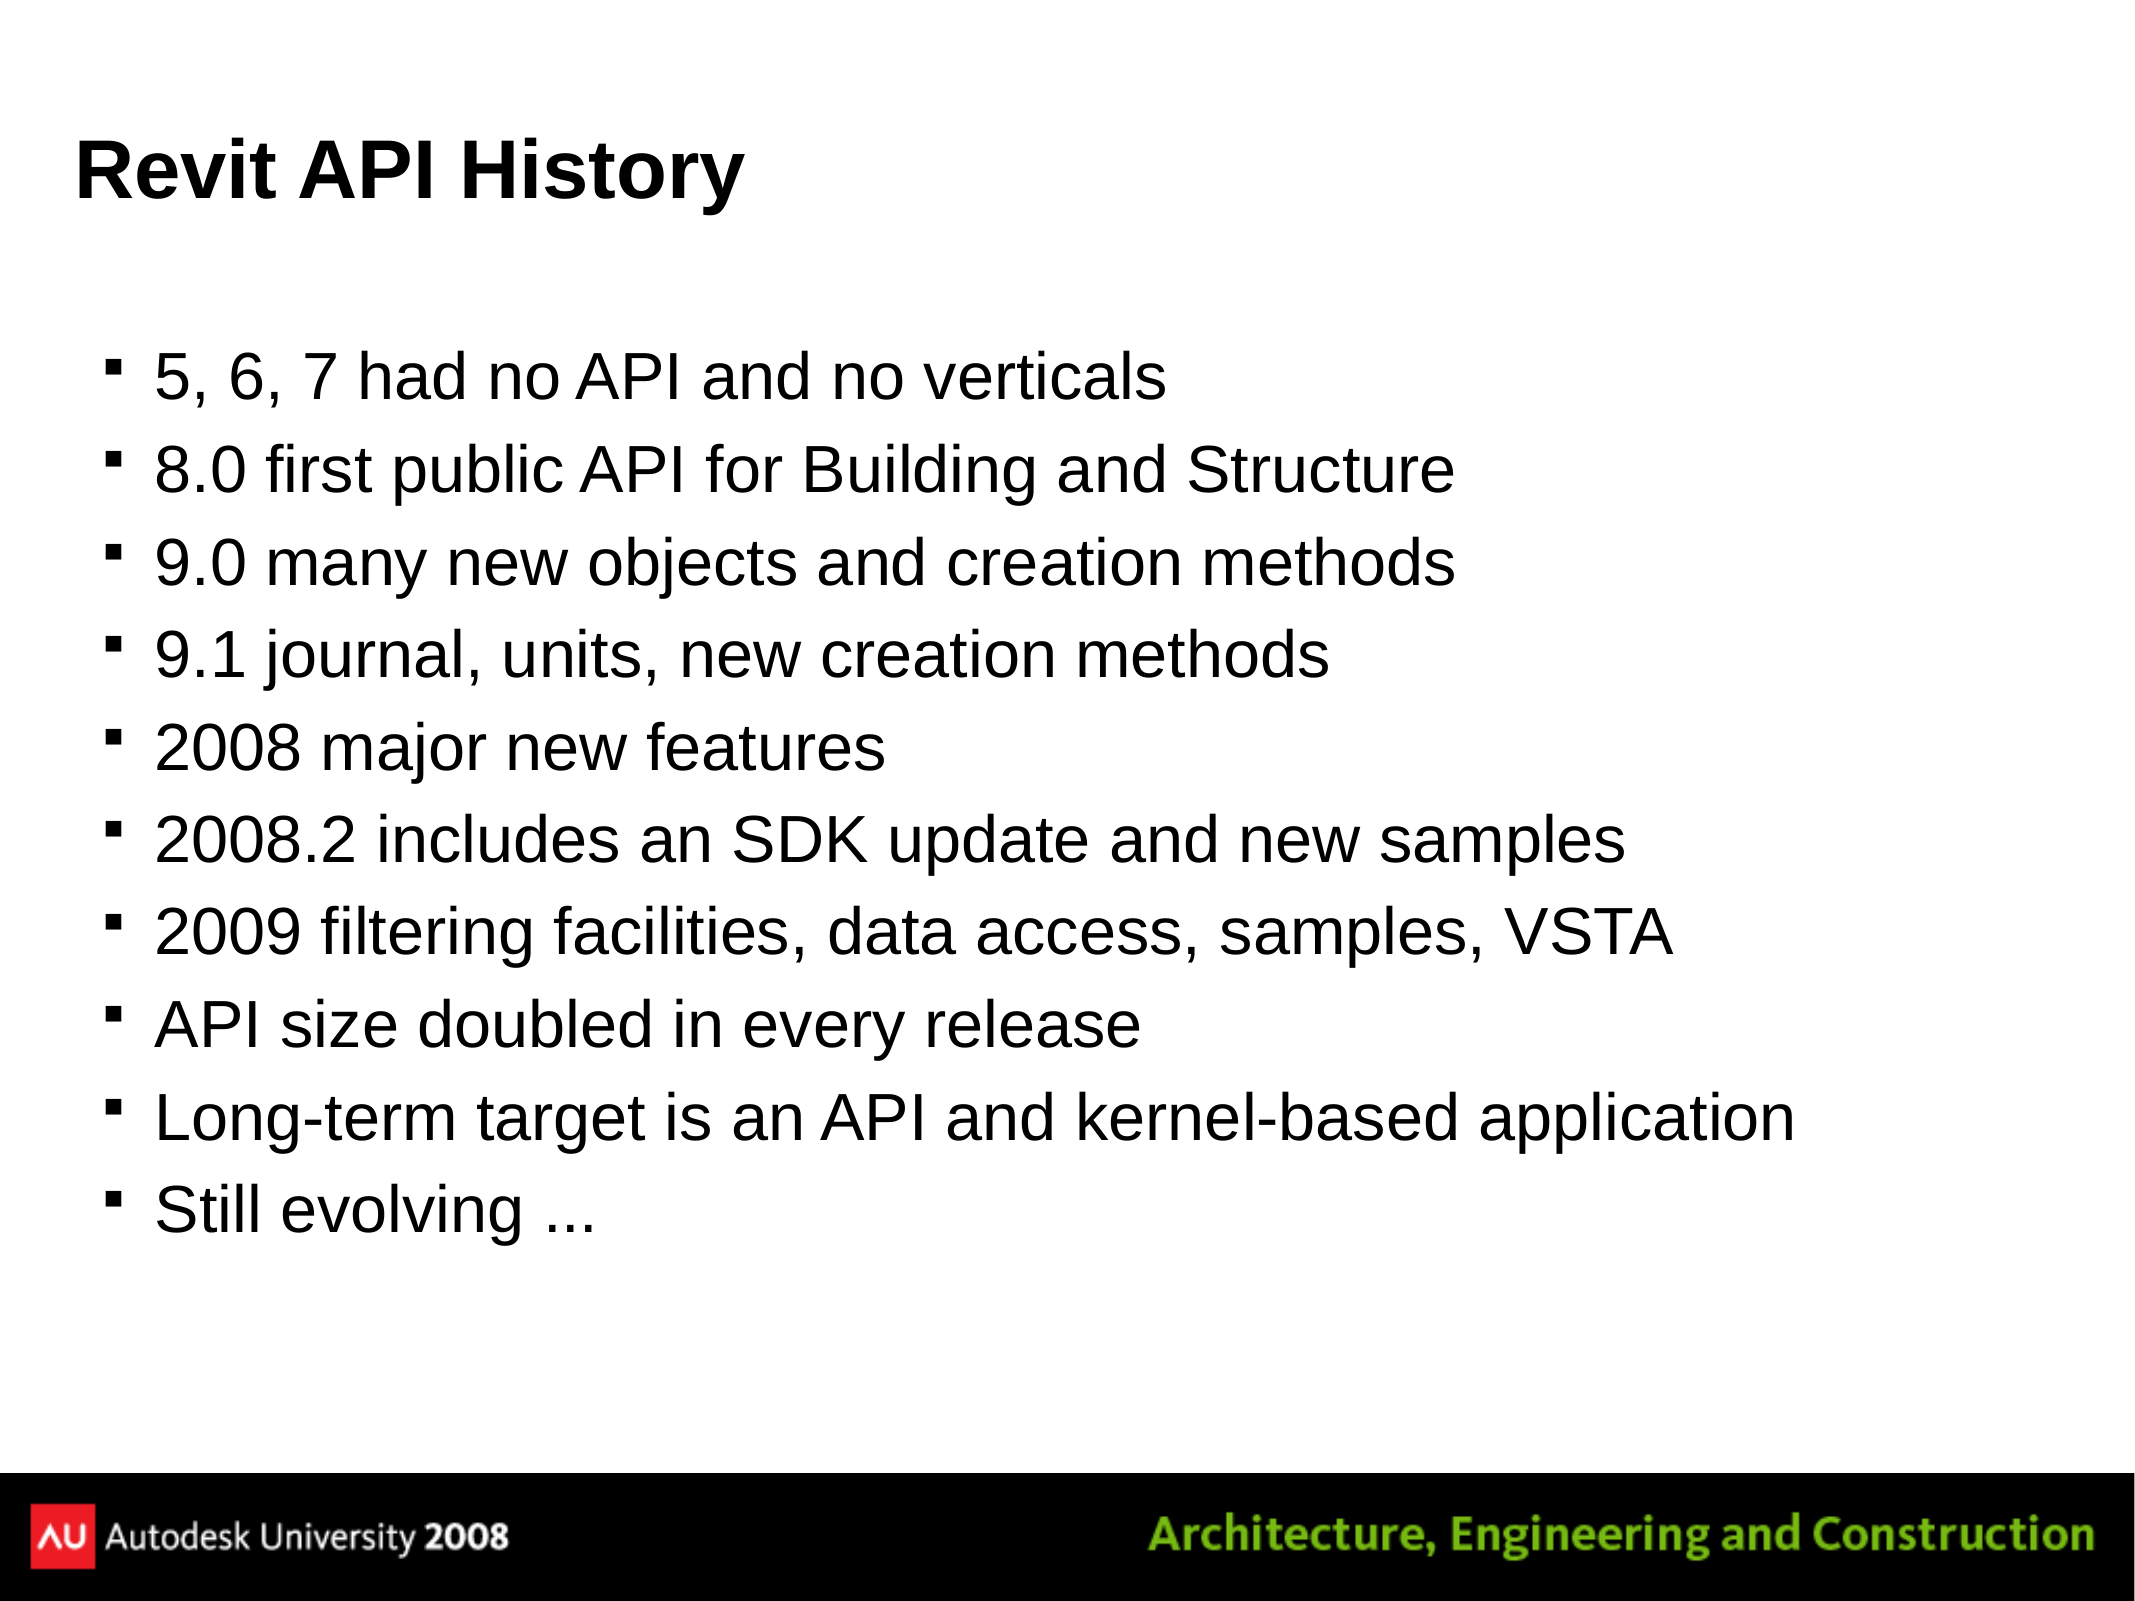

# Revit API History
5, 6, 7 had no API and no verticals
8.0 first public API for Building and Structure
9.0 many new objects and creation methods
9.1 journal, units, new creation methods
2008 major new features
2008.2 includes an SDK update and new samples
2009 filtering facilities, data access, samples, VSTA
API size doubled in every release
Long-term target is an API and kernel-based application
Still evolving ...